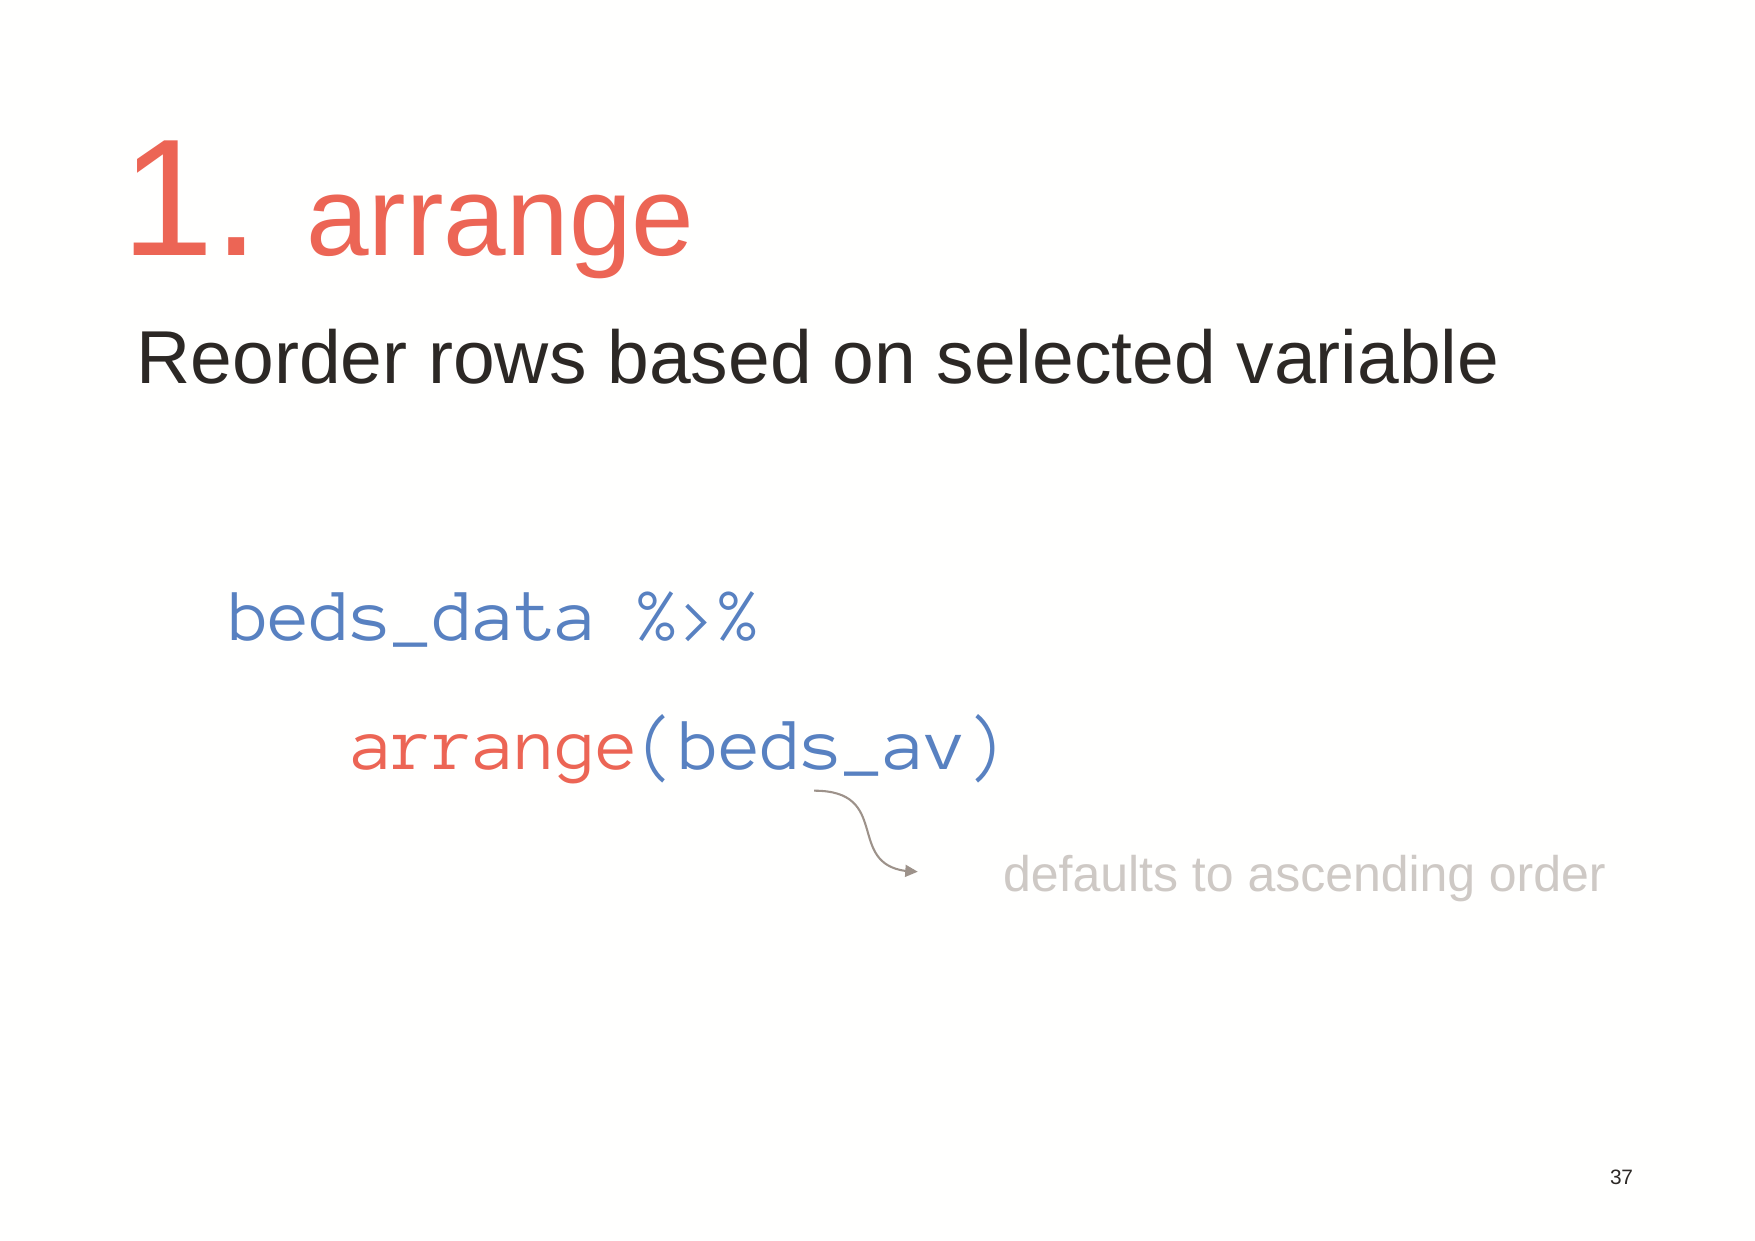

# 1. arrange
    Reorder rows based on selected variable

beds_data %>%
   arrange(beds_av)

defaults to ascending order
37